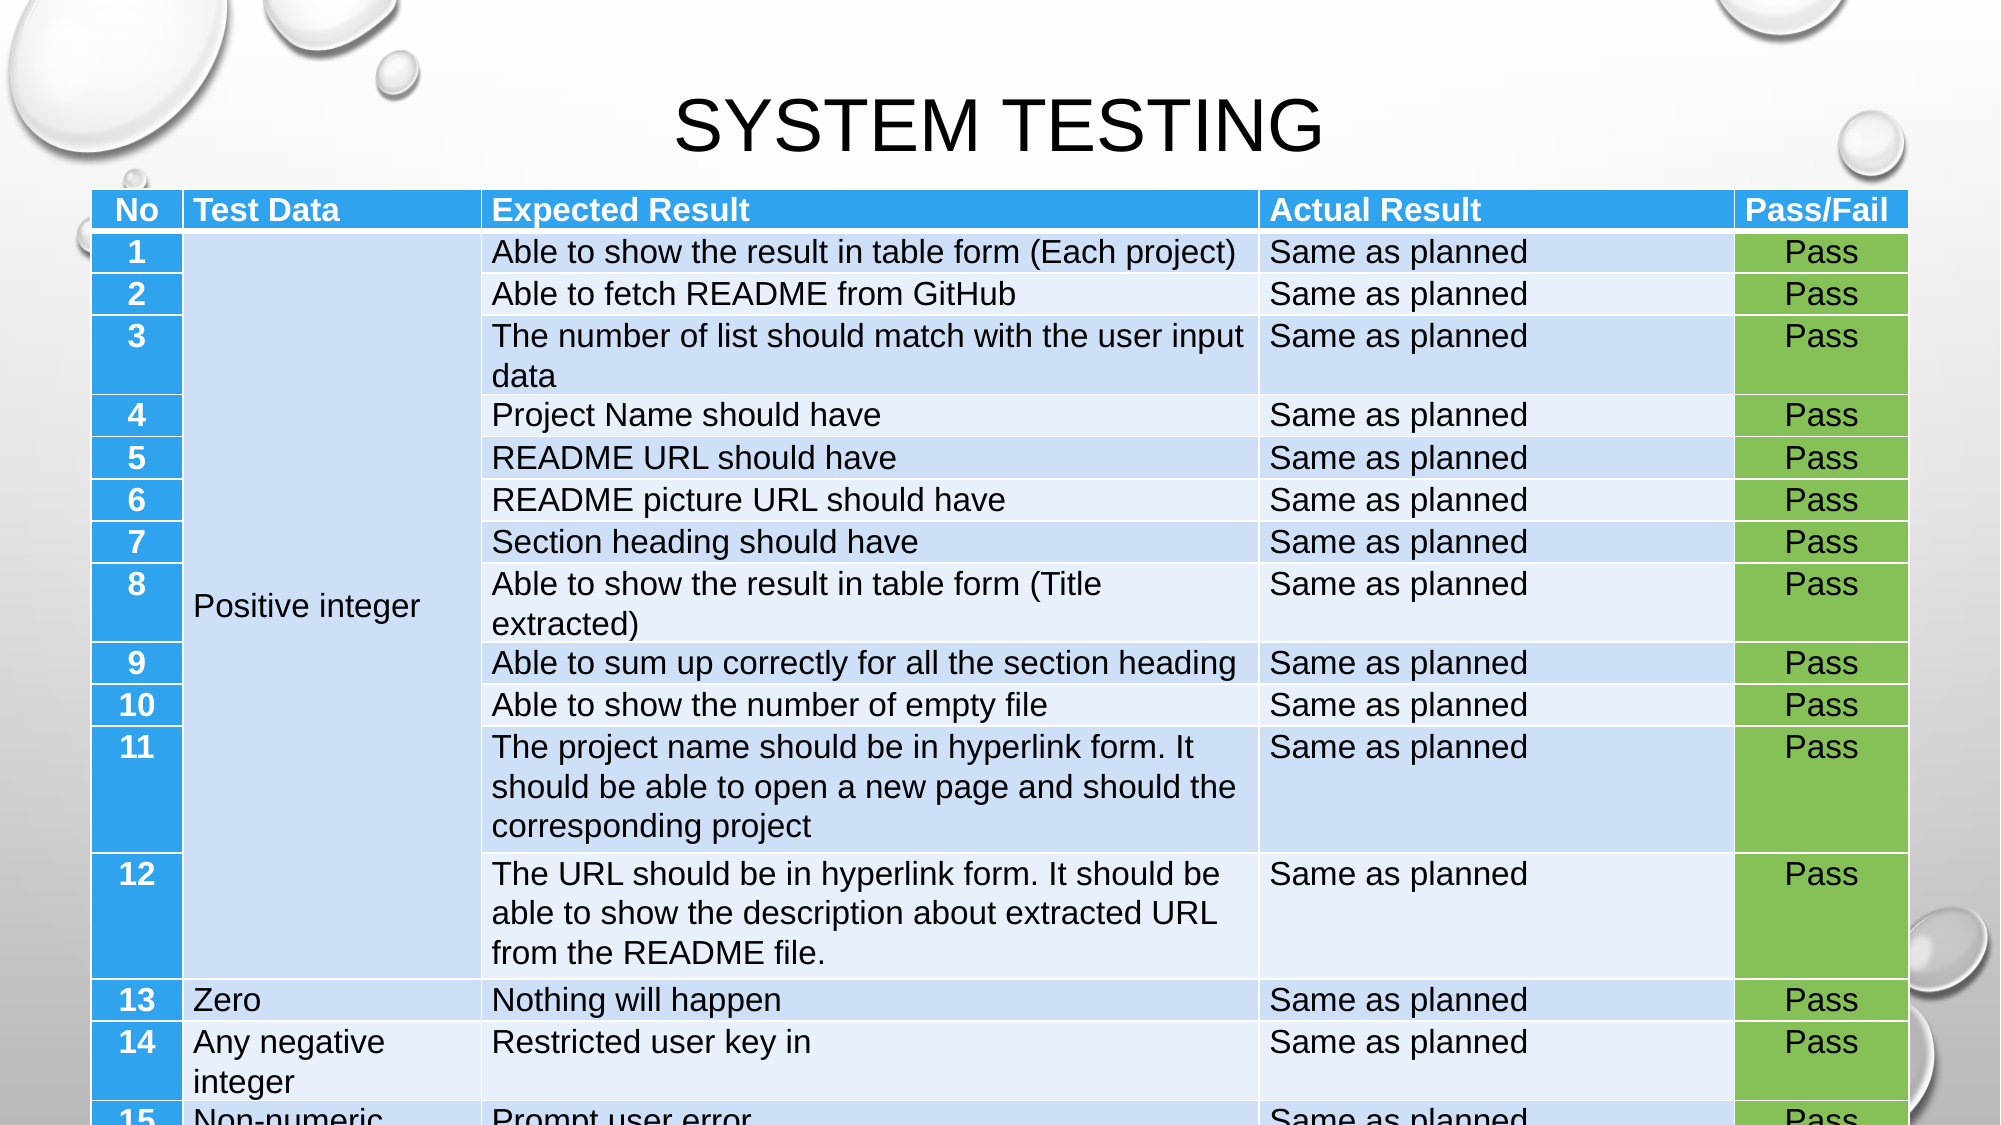

# System testing
| No | Test Data | Expected Result | Actual Result | Pass/Fail |
| --- | --- | --- | --- | --- |
| 1 | Positive integer | Able to show the result in table form (Each project) | Same as planned | Pass |
| 2 |  | Able to fetch README from GitHub | Same as planned | Pass |
| 3 |  | The number of list should match with the user input data | Same as planned | Pass |
| 4 |  | Project Name should have | Same as planned | Pass |
| 5 |  | README URL should have | Same as planned | Pass |
| 6 |  | README picture URL should have | Same as planned | Pass |
| 7 |  | Section heading should have | Same as planned | Pass |
| 8 |  | Able to show the result in table form (Title extracted) | Same as planned | Pass |
| 9 |  | Able to sum up correctly for all the section heading | Same as planned | Pass |
| 10 |  | Able to show the number of empty file | Same as planned | Pass |
| 11 |  | The project name should be in hyperlink form. It should be able to open a new page and should the corresponding project | Same as planned | Pass |
| 12 |  | The URL should be in hyperlink form. It should be able to show the description about extracted URL from the README file. | Same as planned | Pass |
| 13 | Zero | Nothing will happen | Same as planned | Pass |
| 14 | Any negative integer | Restricted user key in | Same as planned | Pass |
| 15 | Non-numeric value | Prompt user error | Same as planned | Pass |
| 16 | Decimal number | Nothing will happen | Same as planned | Pass |